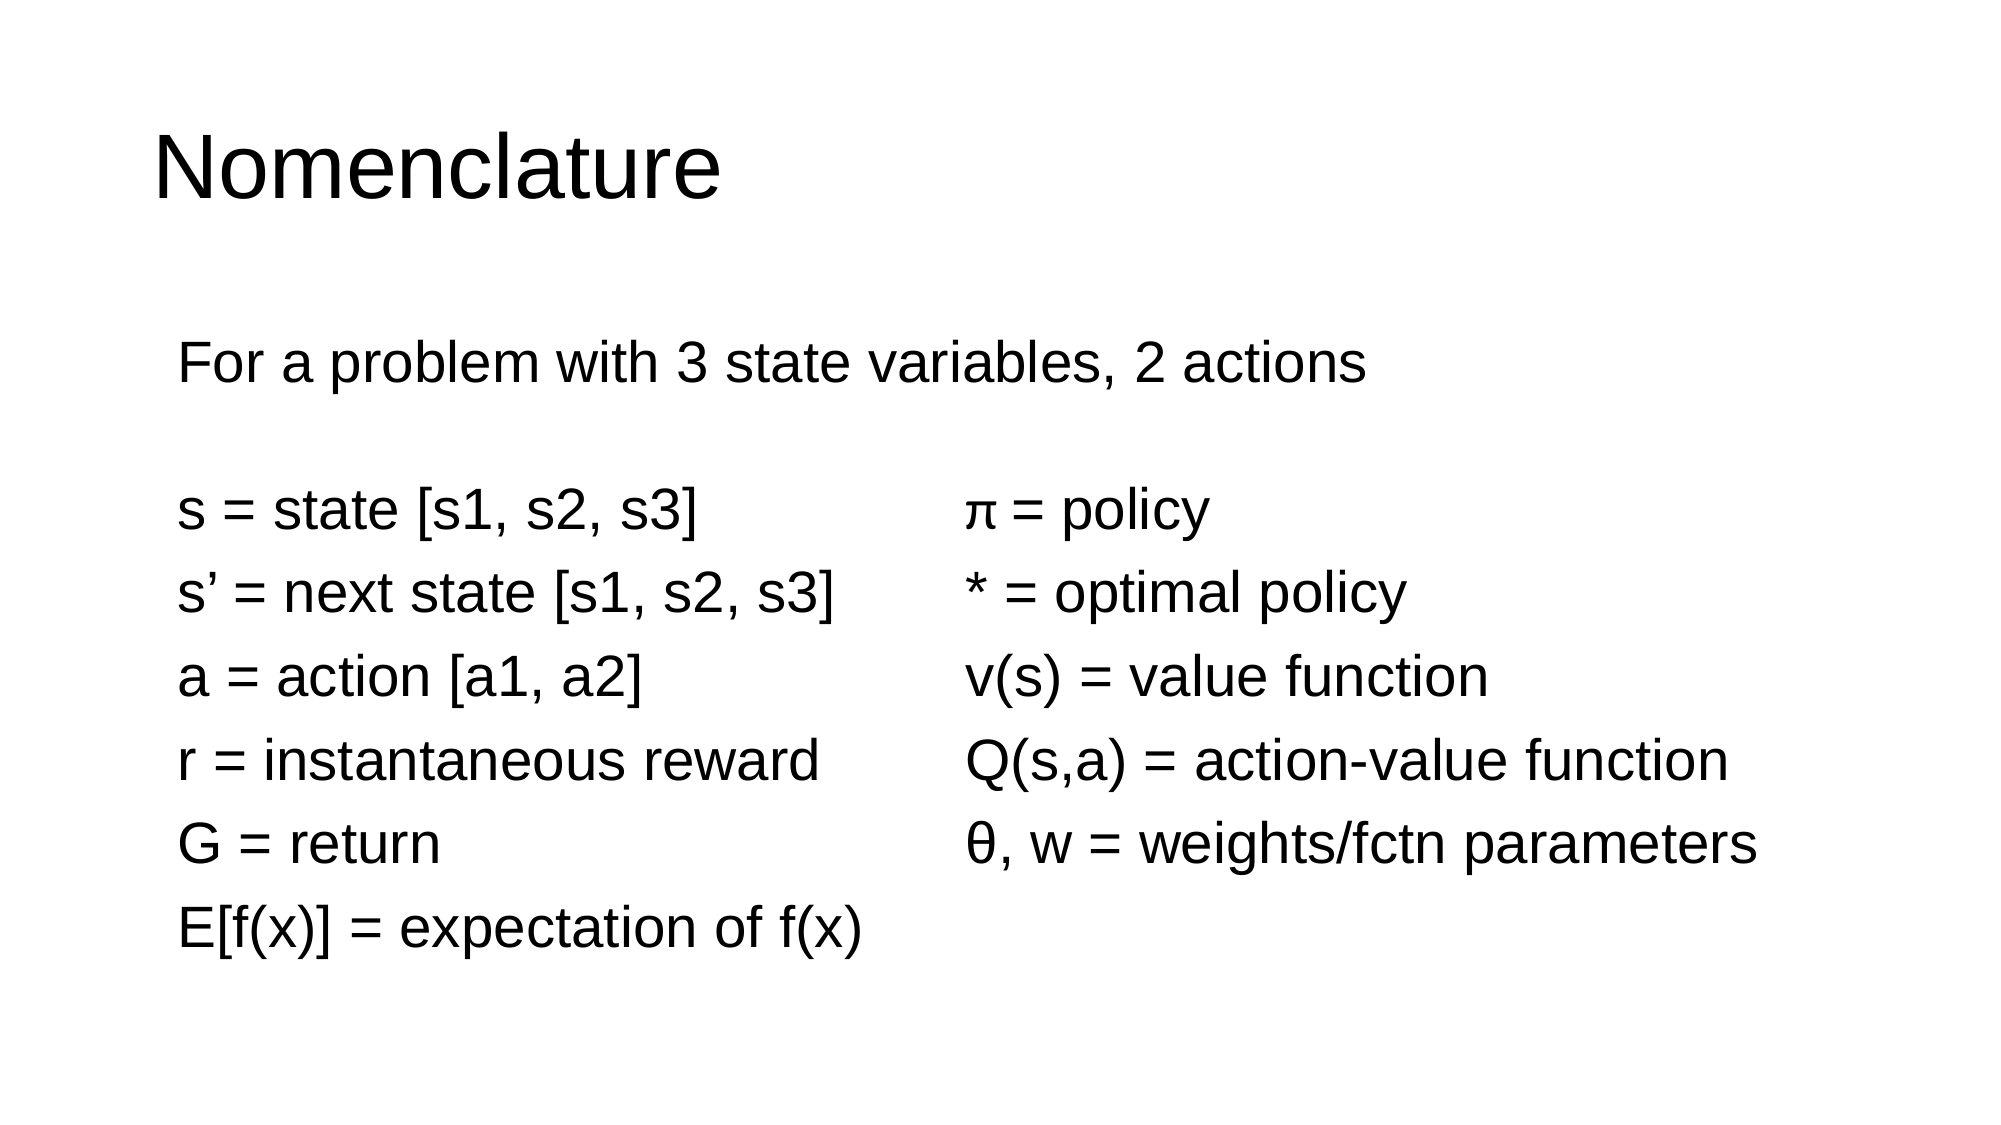

# Nomenclature
For a problem with 3 state variables, 2 actions
s = state [s1, s2, s3]
s’ = next state [s1, s2, s3]
a = action [a1, a2]
r = instantaneous reward
G = return
E[f(x)] = expectation of f(x)
π = policy
* = optimal policy
v(s) = value function
Q(s,a) = action-value function
θ, w = weights/fctn parameters